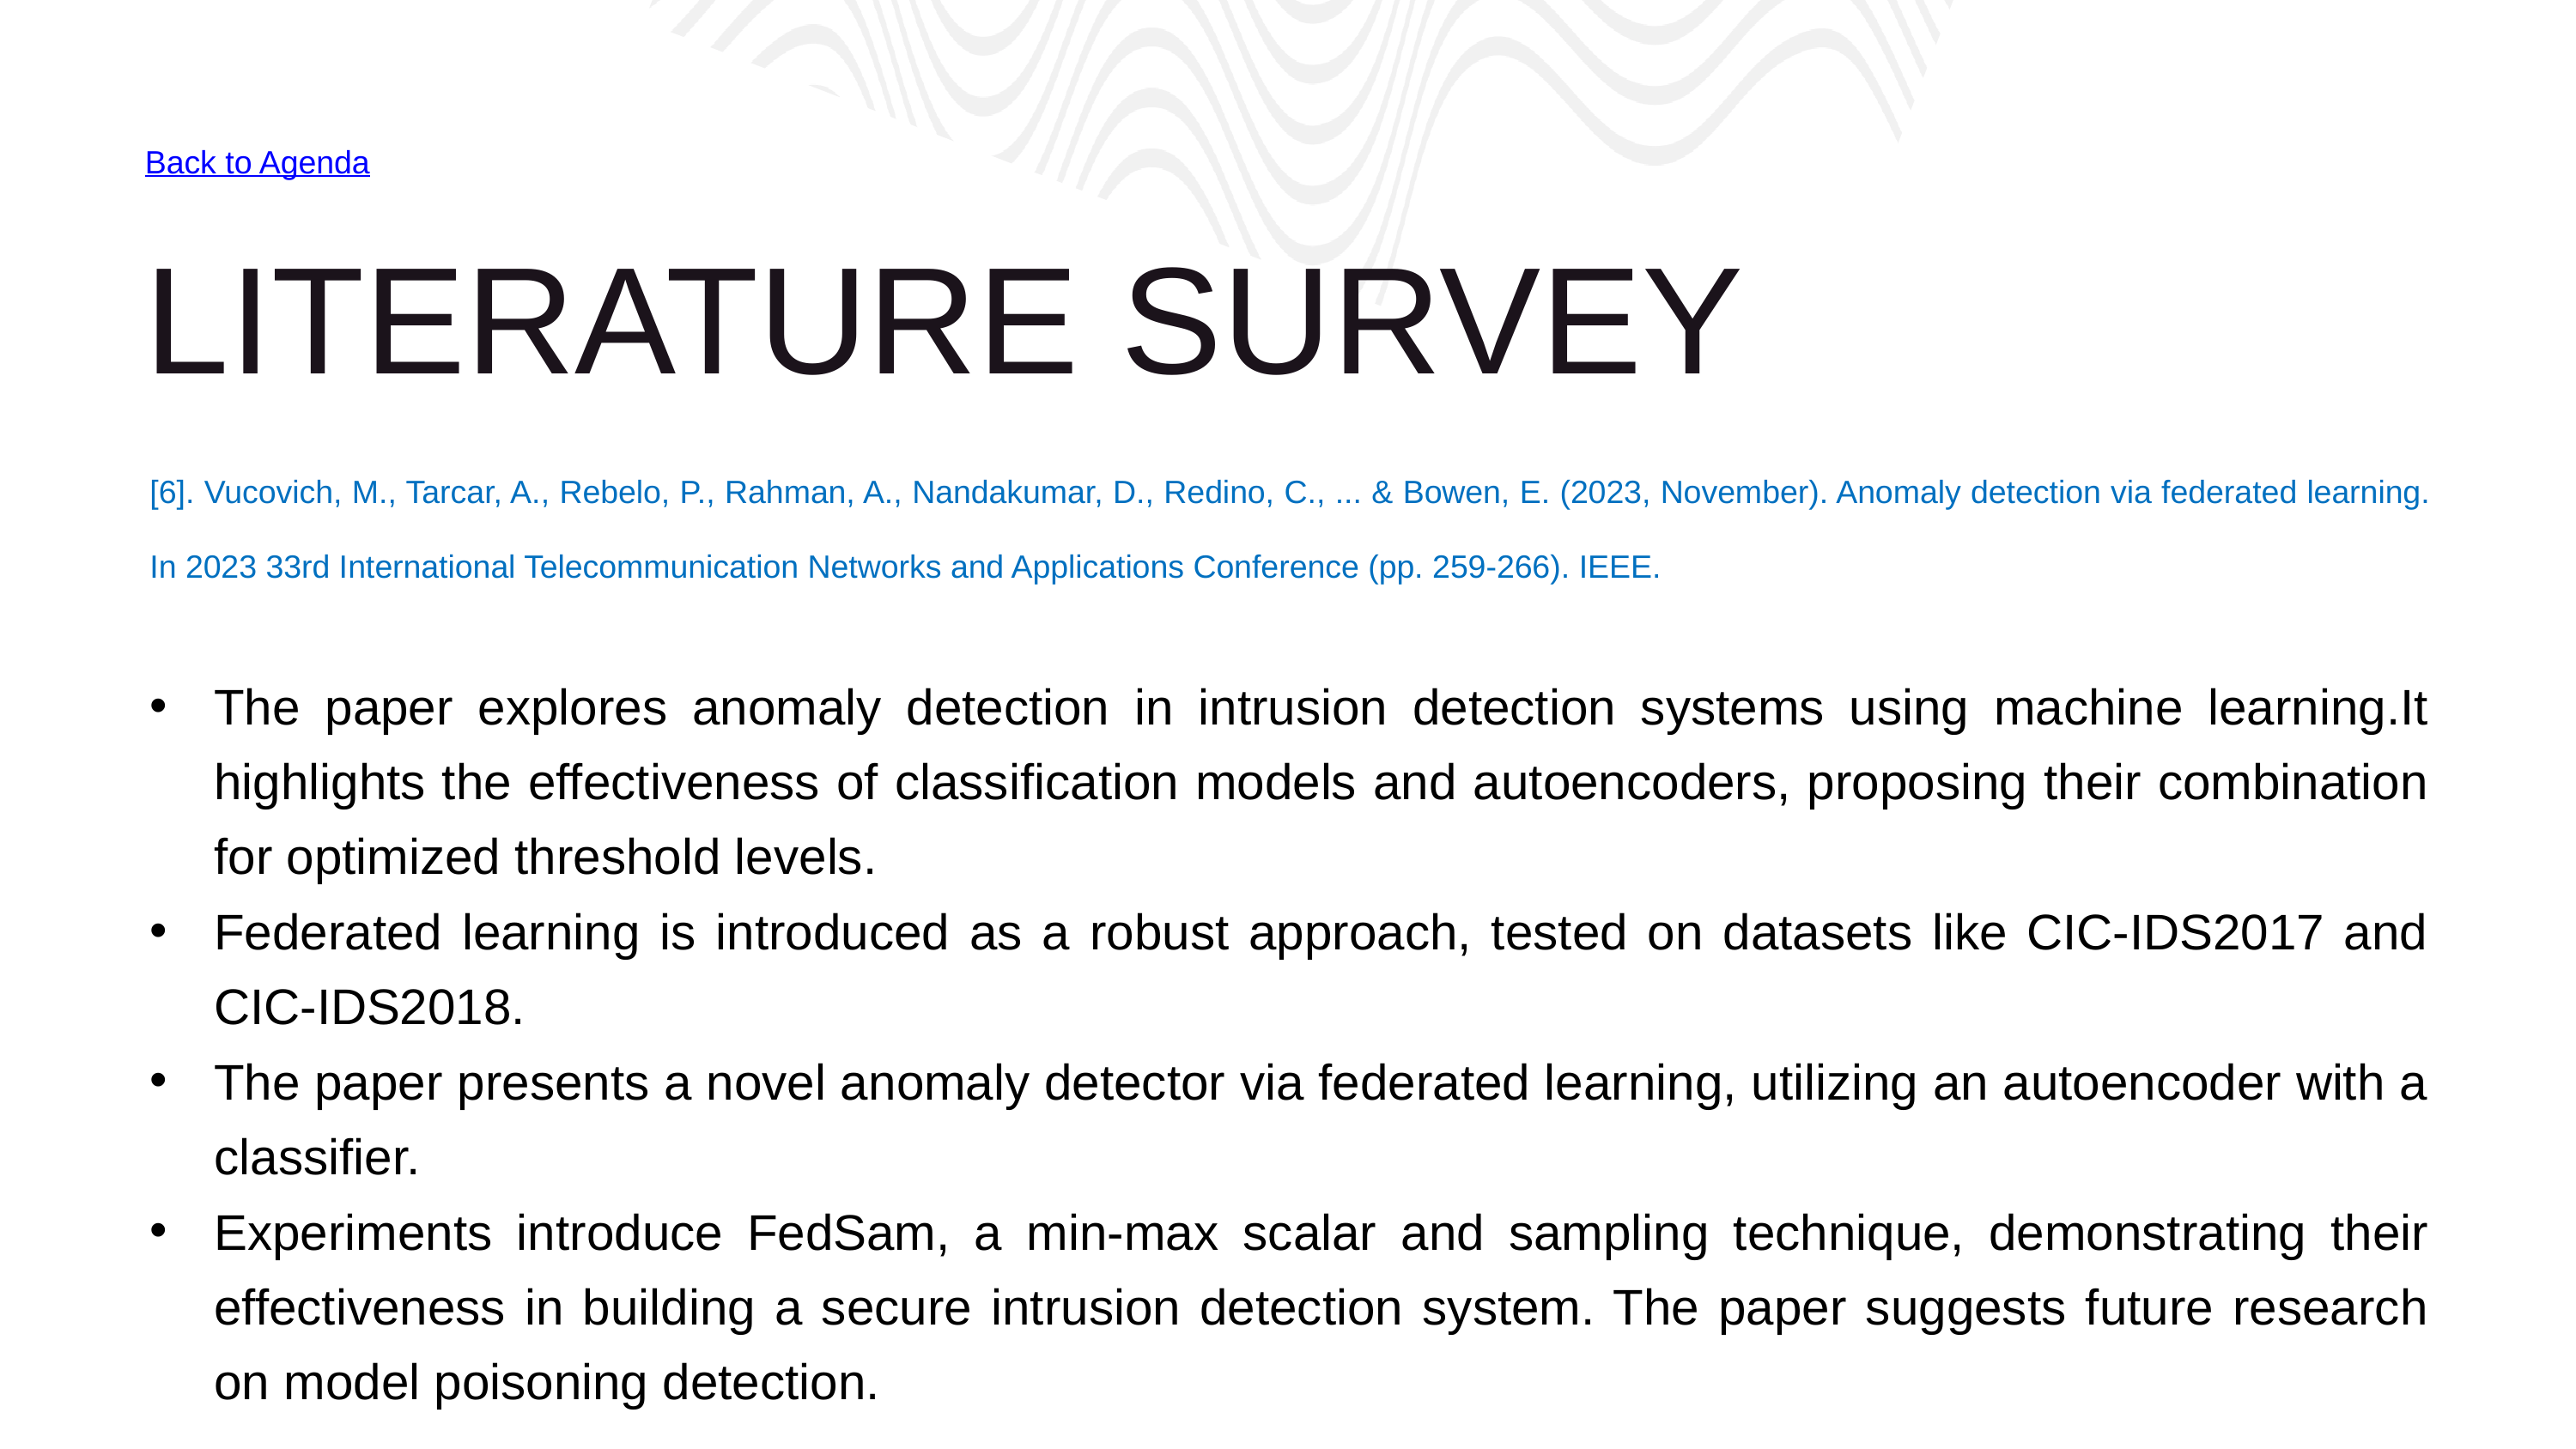

Back to Agenda
LITERATURE SURVEY
[6]. Vucovich, M., Tarcar, A., Rebelo, P., Rahman, A., Nandakumar, D., Redino, C., ... & Bowen, E. (2023, November). Anomaly detection via federated learning. In 2023 33rd International Telecommunication Networks and Applications Conference (pp. 259-266). IEEE.

The paper explores anomaly detection in intrusion detection systems using machine learning.It highlights the effectiveness of classification models and autoencoders, proposing their combination for optimized threshold levels.
Federated learning is introduced as a robust approach, tested on datasets like CIC-IDS2017 and CIC-IDS2018.
The paper presents a novel anomaly detector via federated learning, utilizing an autoencoder with a classifier.
Experiments introduce FedSam, a min-max scalar and sampling technique, demonstrating their effectiveness in building a secure intrusion detection system. The paper suggests future research on model poisoning detection.